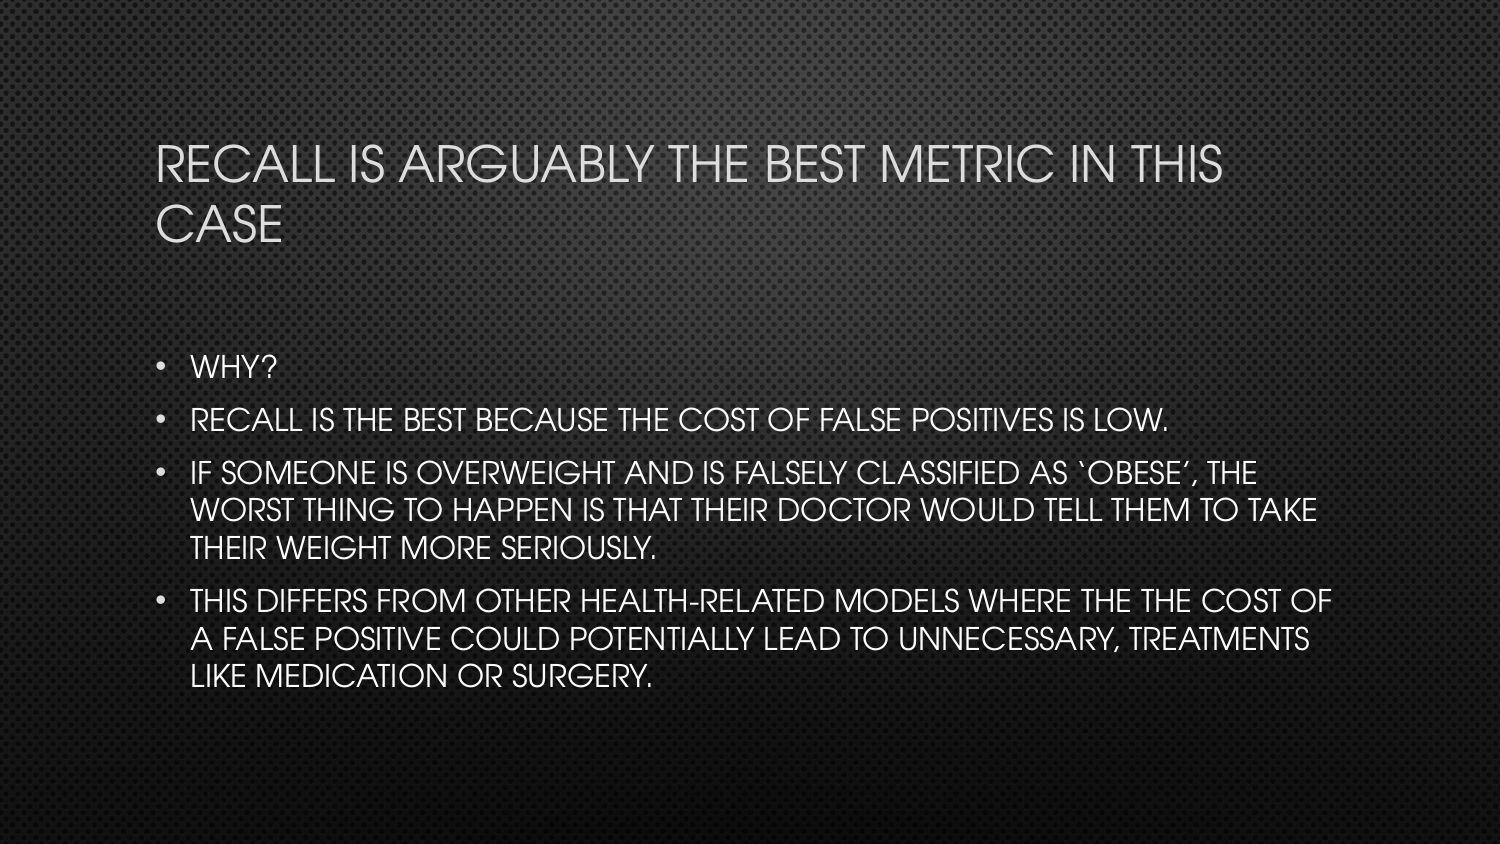

# Recall is arguably the best metric in this case
Why?
Recall is the best because the cost of false positives is low.
If someone is overweight and is falsely classified as ‘obese’, the worst thing to happen is that their doctor would tell them to take their weight more seriously.
This differs from other health-related models where the the cost of a false positive could potentially lead to unnecessary, treatments like medication or surgery.